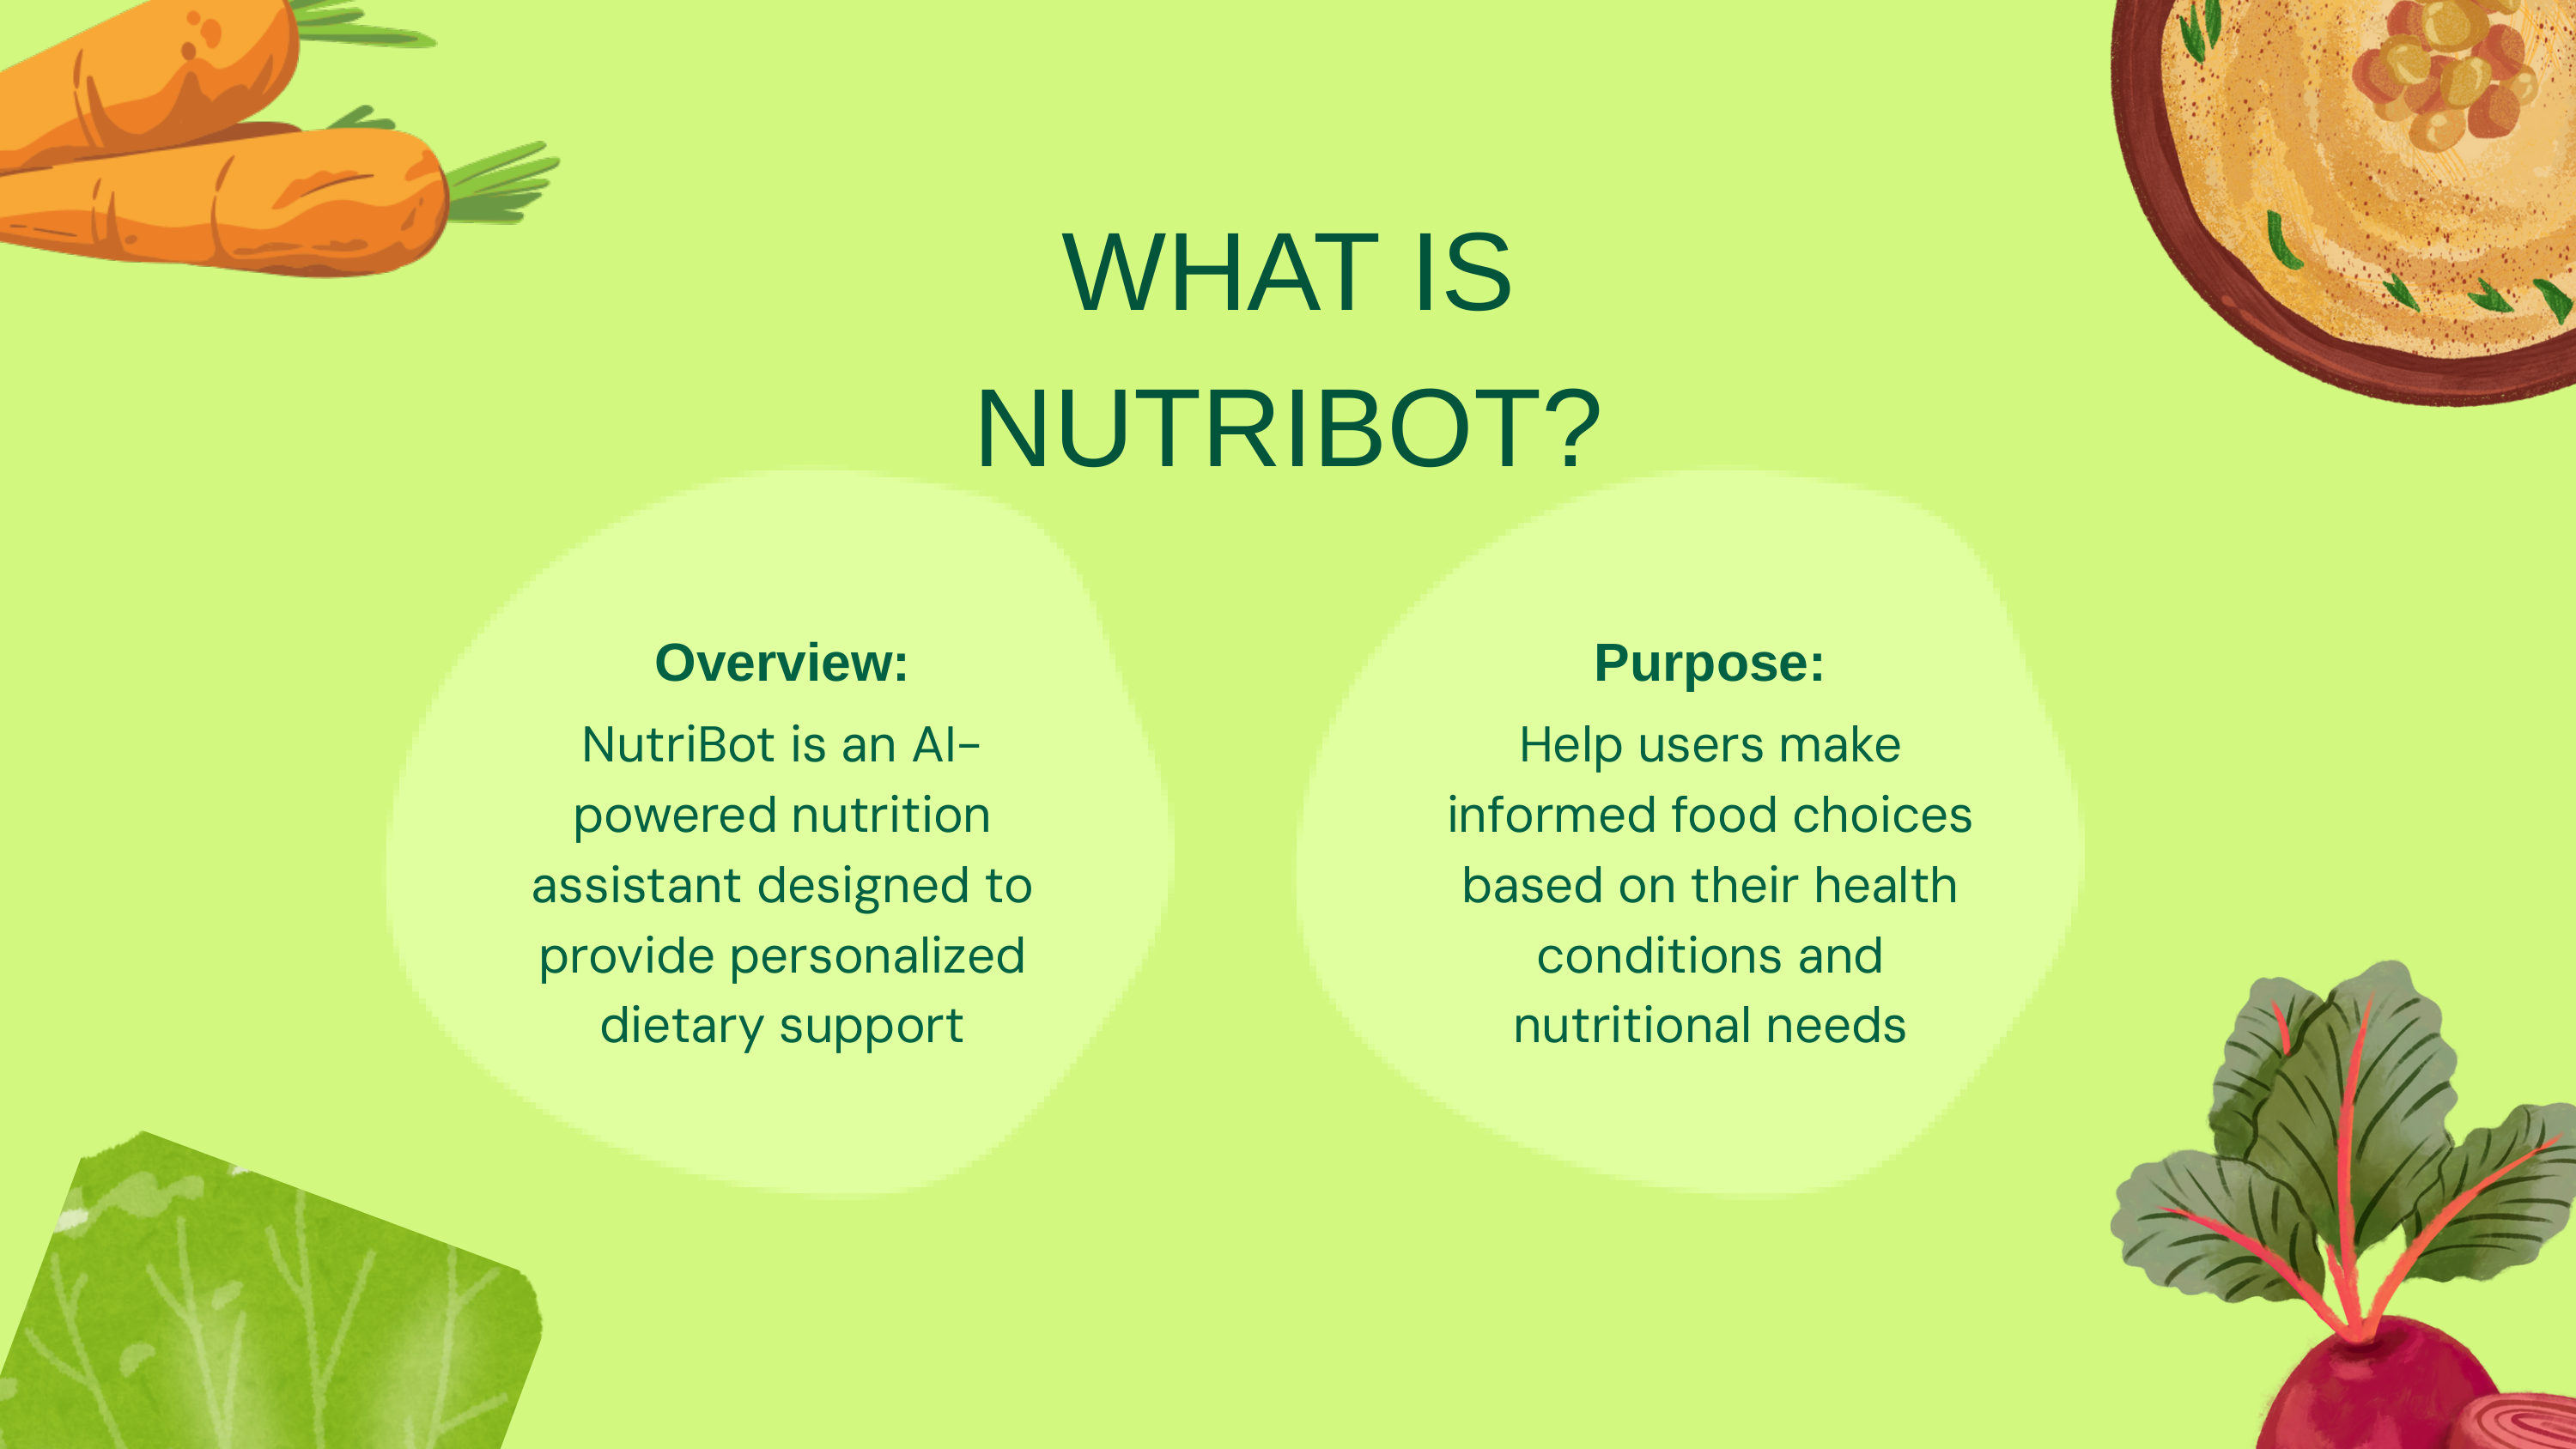

WHAT IS NUTRIBOT?

Overview:
Purpose:
NutriBot is an AI-powered nutrition assistant designed to provide personalized dietary support
Help users make informed food choices based on their health conditions and nutritional needs